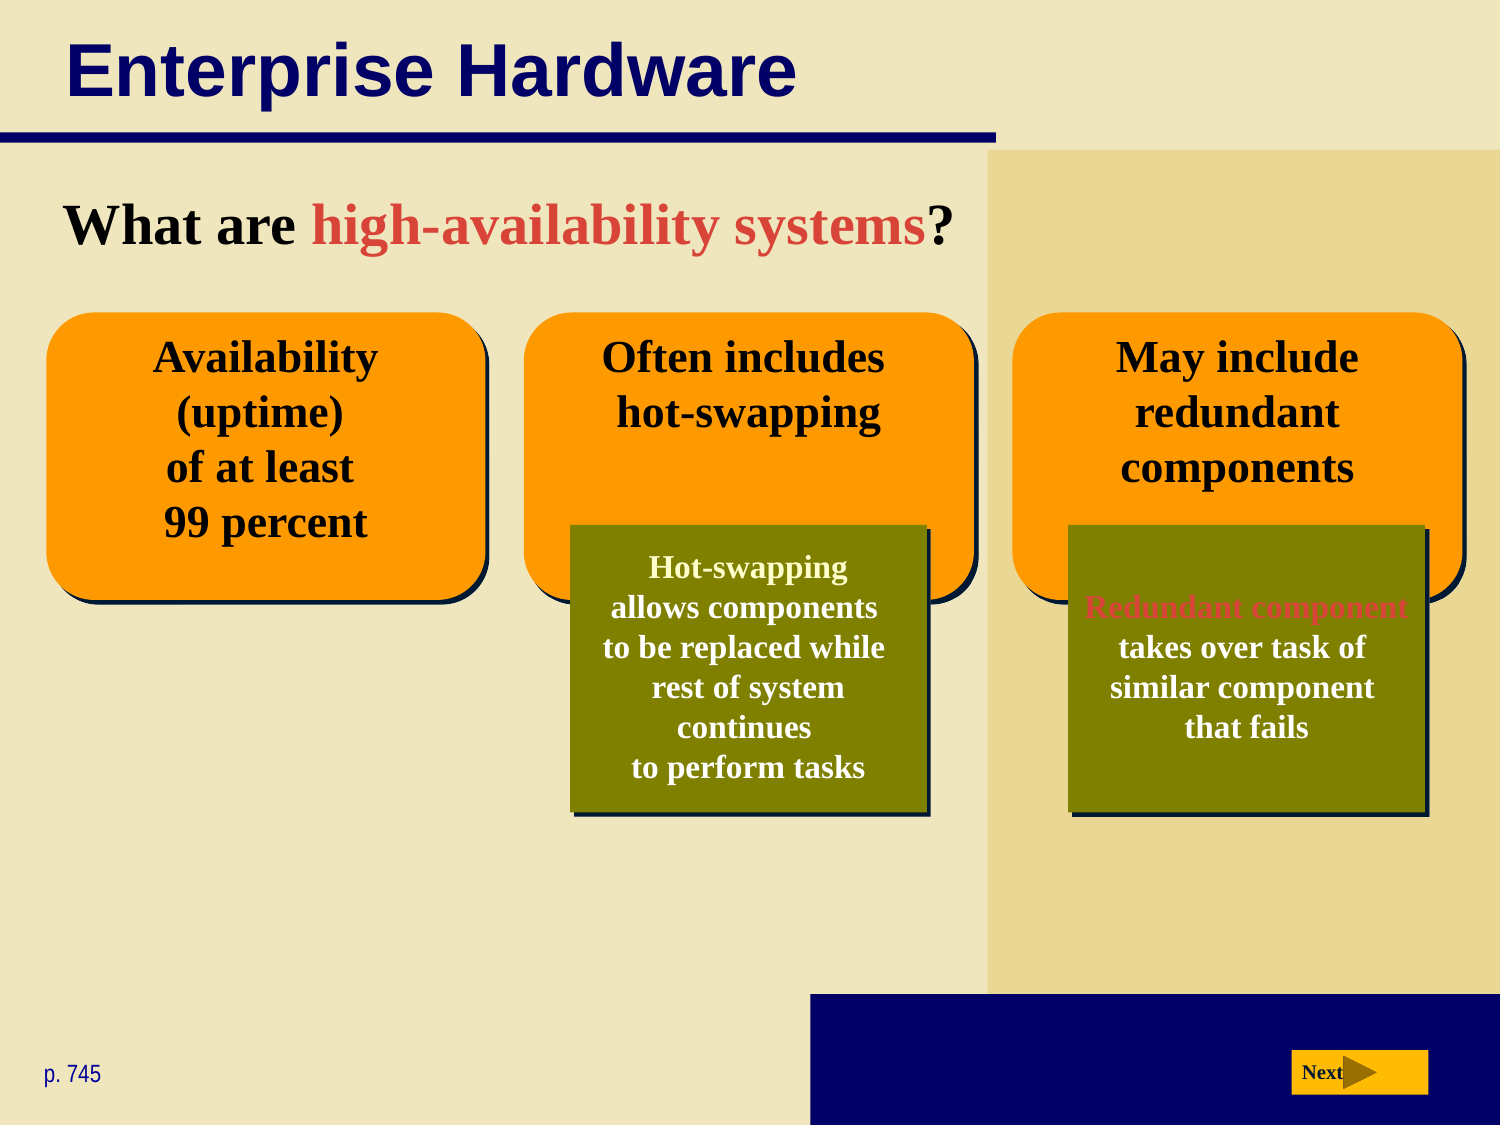

# Enterprise Hardware
What are high-availability systems?
Availability (uptime)
of at least
99 percent
Often includes
hot-swapping
May include redundant components
Hot-swapping
allows components
to be replaced while
rest of system continues
to perform tasks
Redundant component
takes over task of
similar component
that fails
p. 745

Next